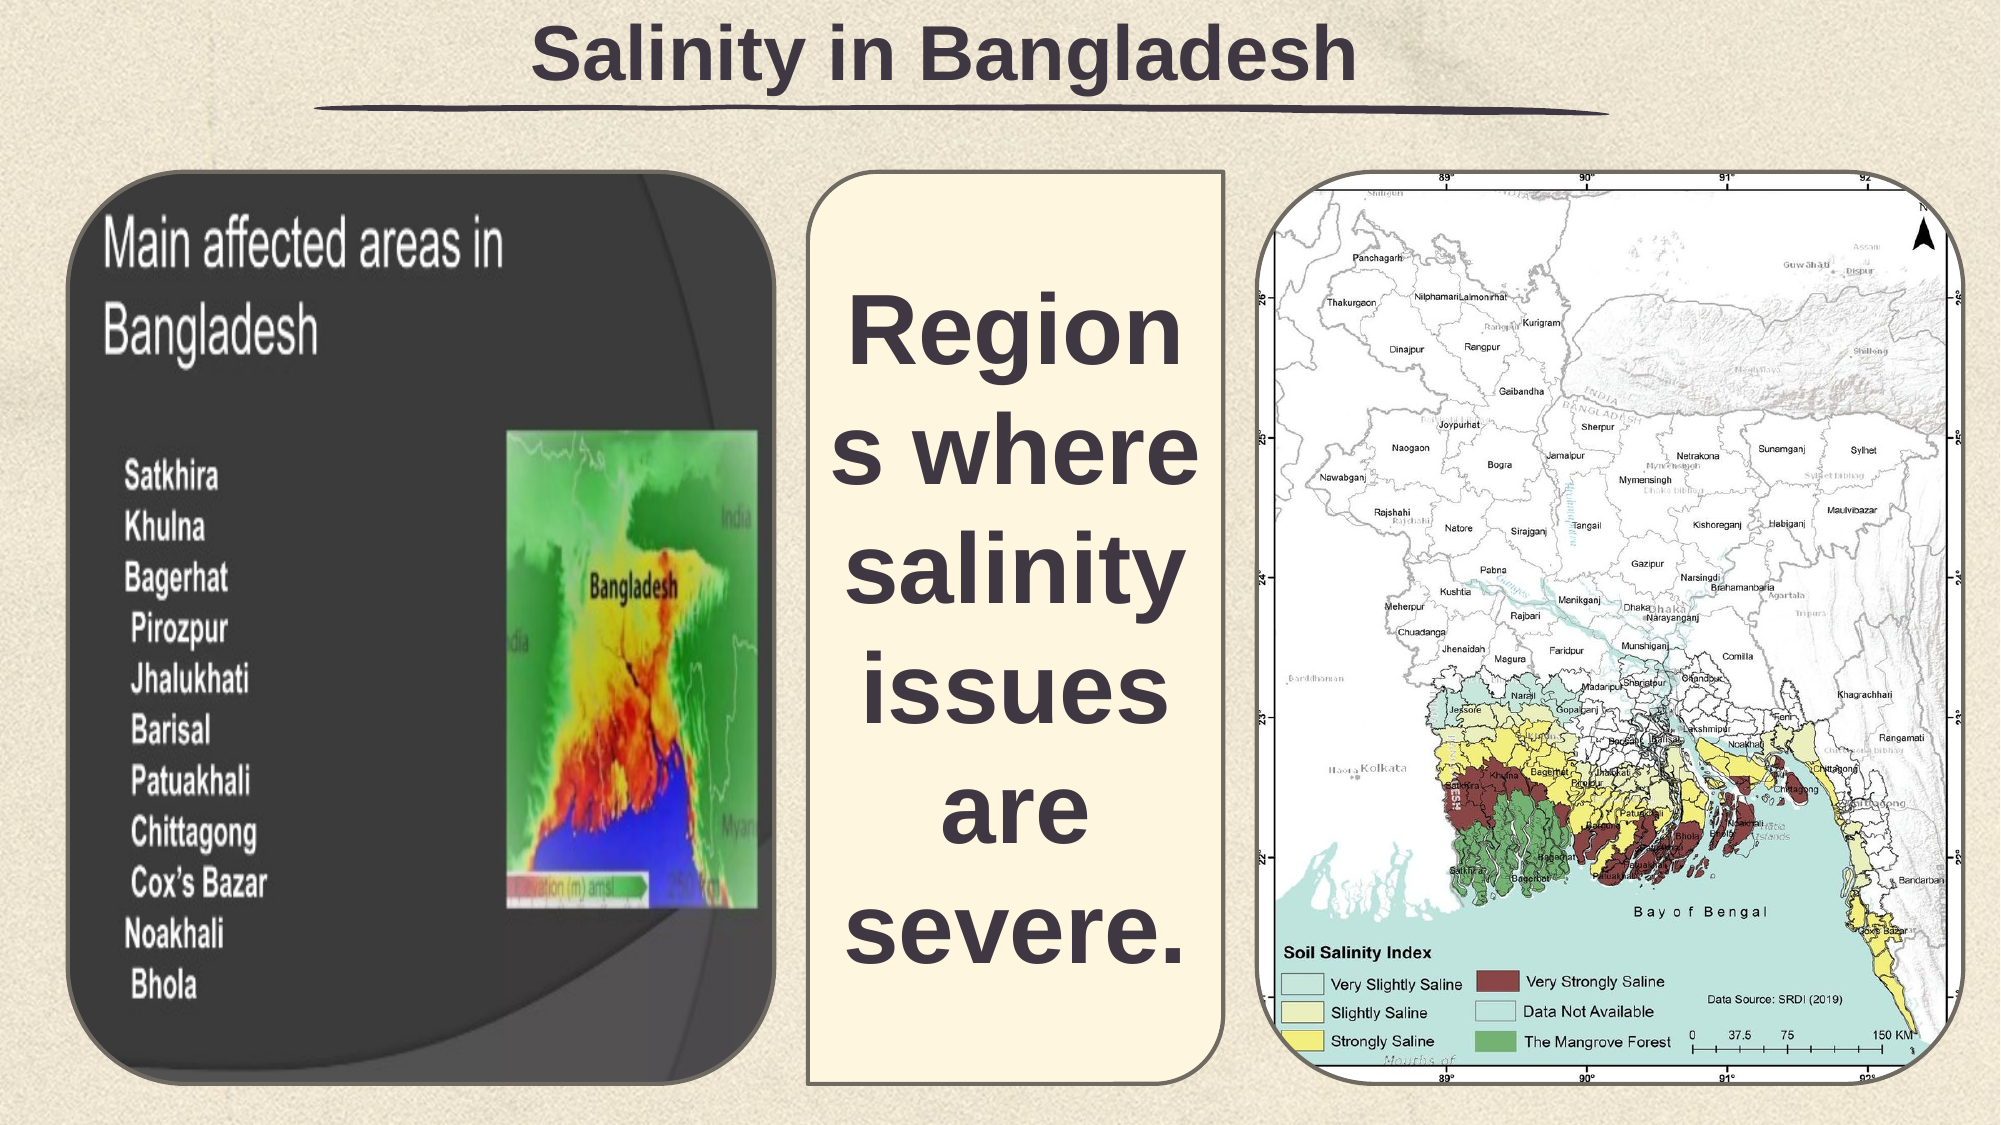

# Salinity in Bangladesh

Regions where salinity issues are severe.